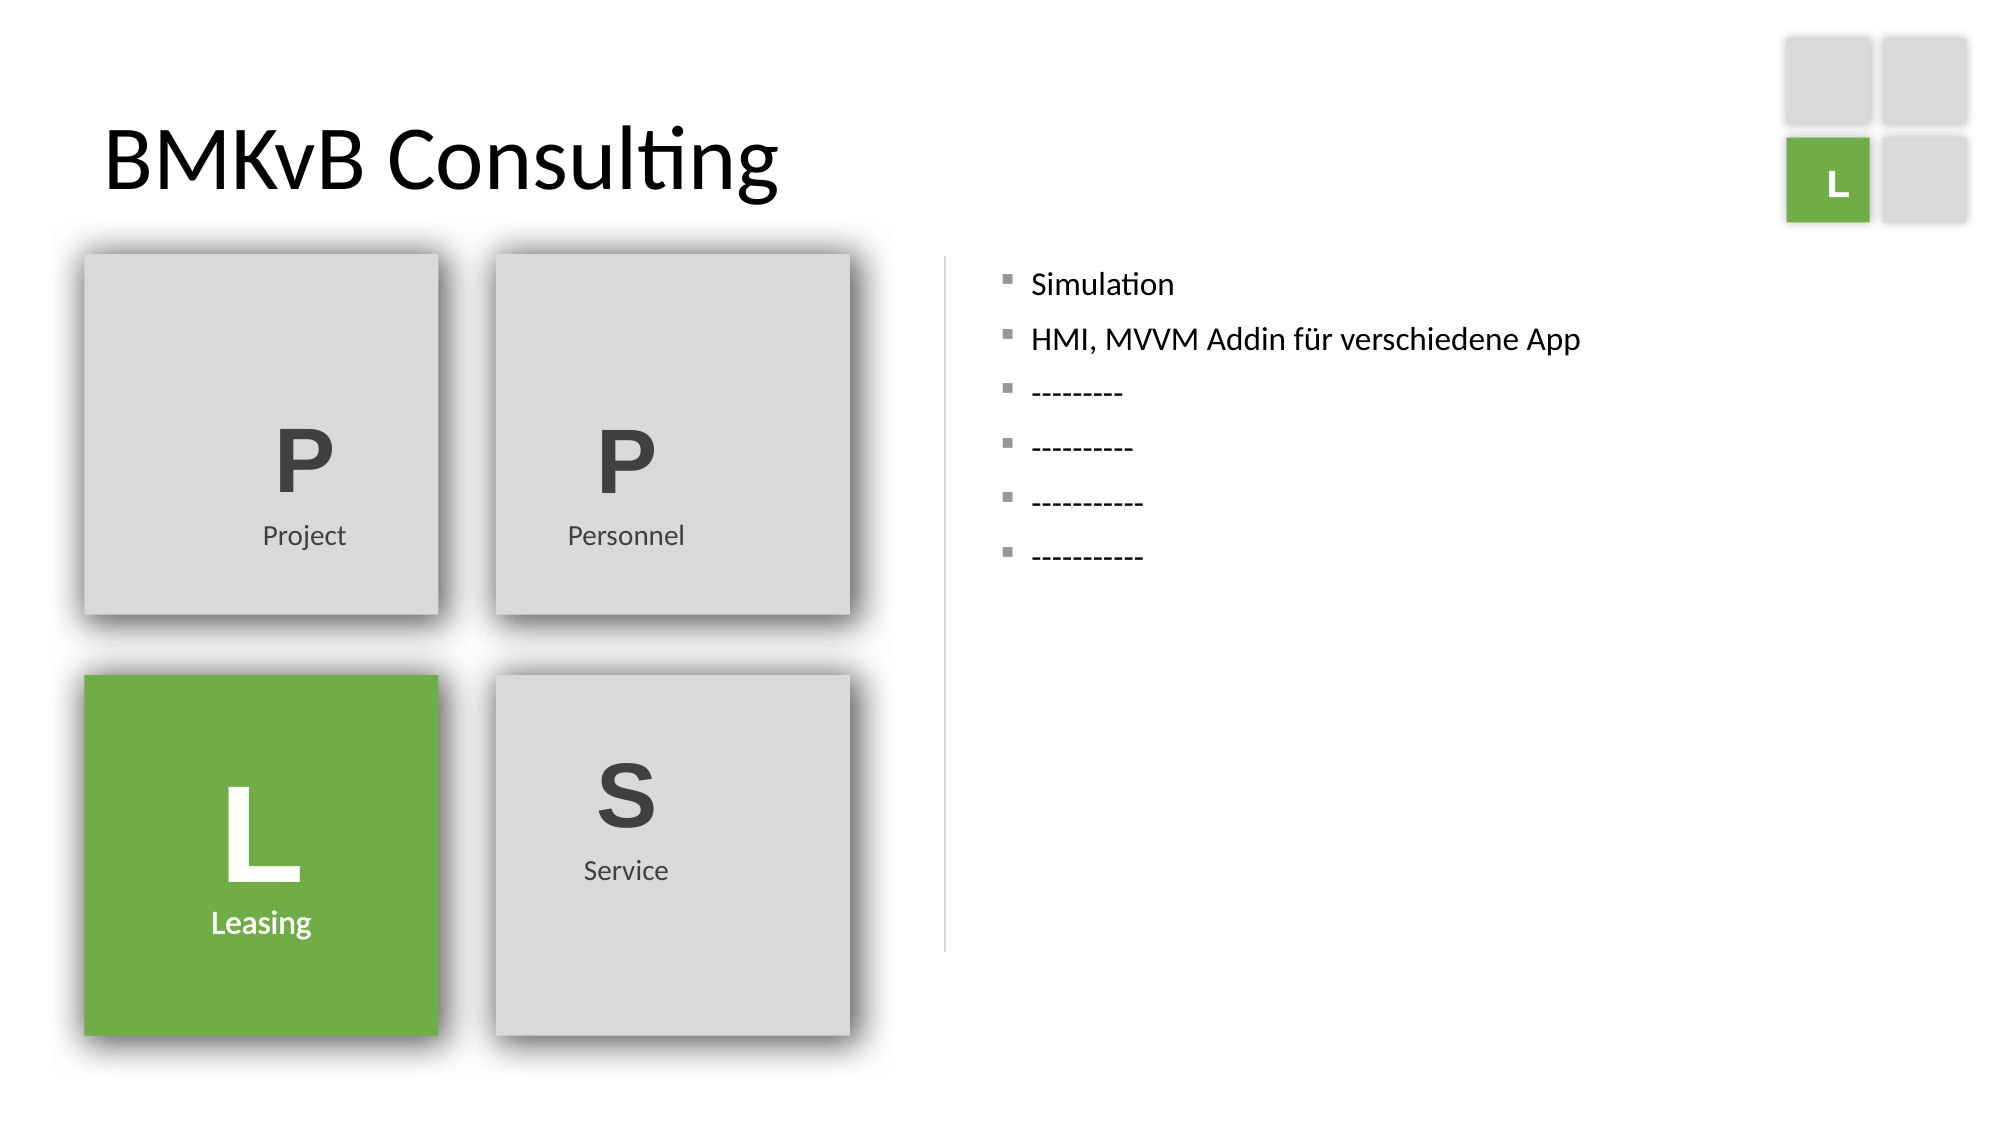

L
# BMKvB Consulting
Simulation
HMI, MVVM Addin für verschiedene App
---------
----------
-----------
-----------

P
Project
P
Personnel
S
Service
L
Leasing